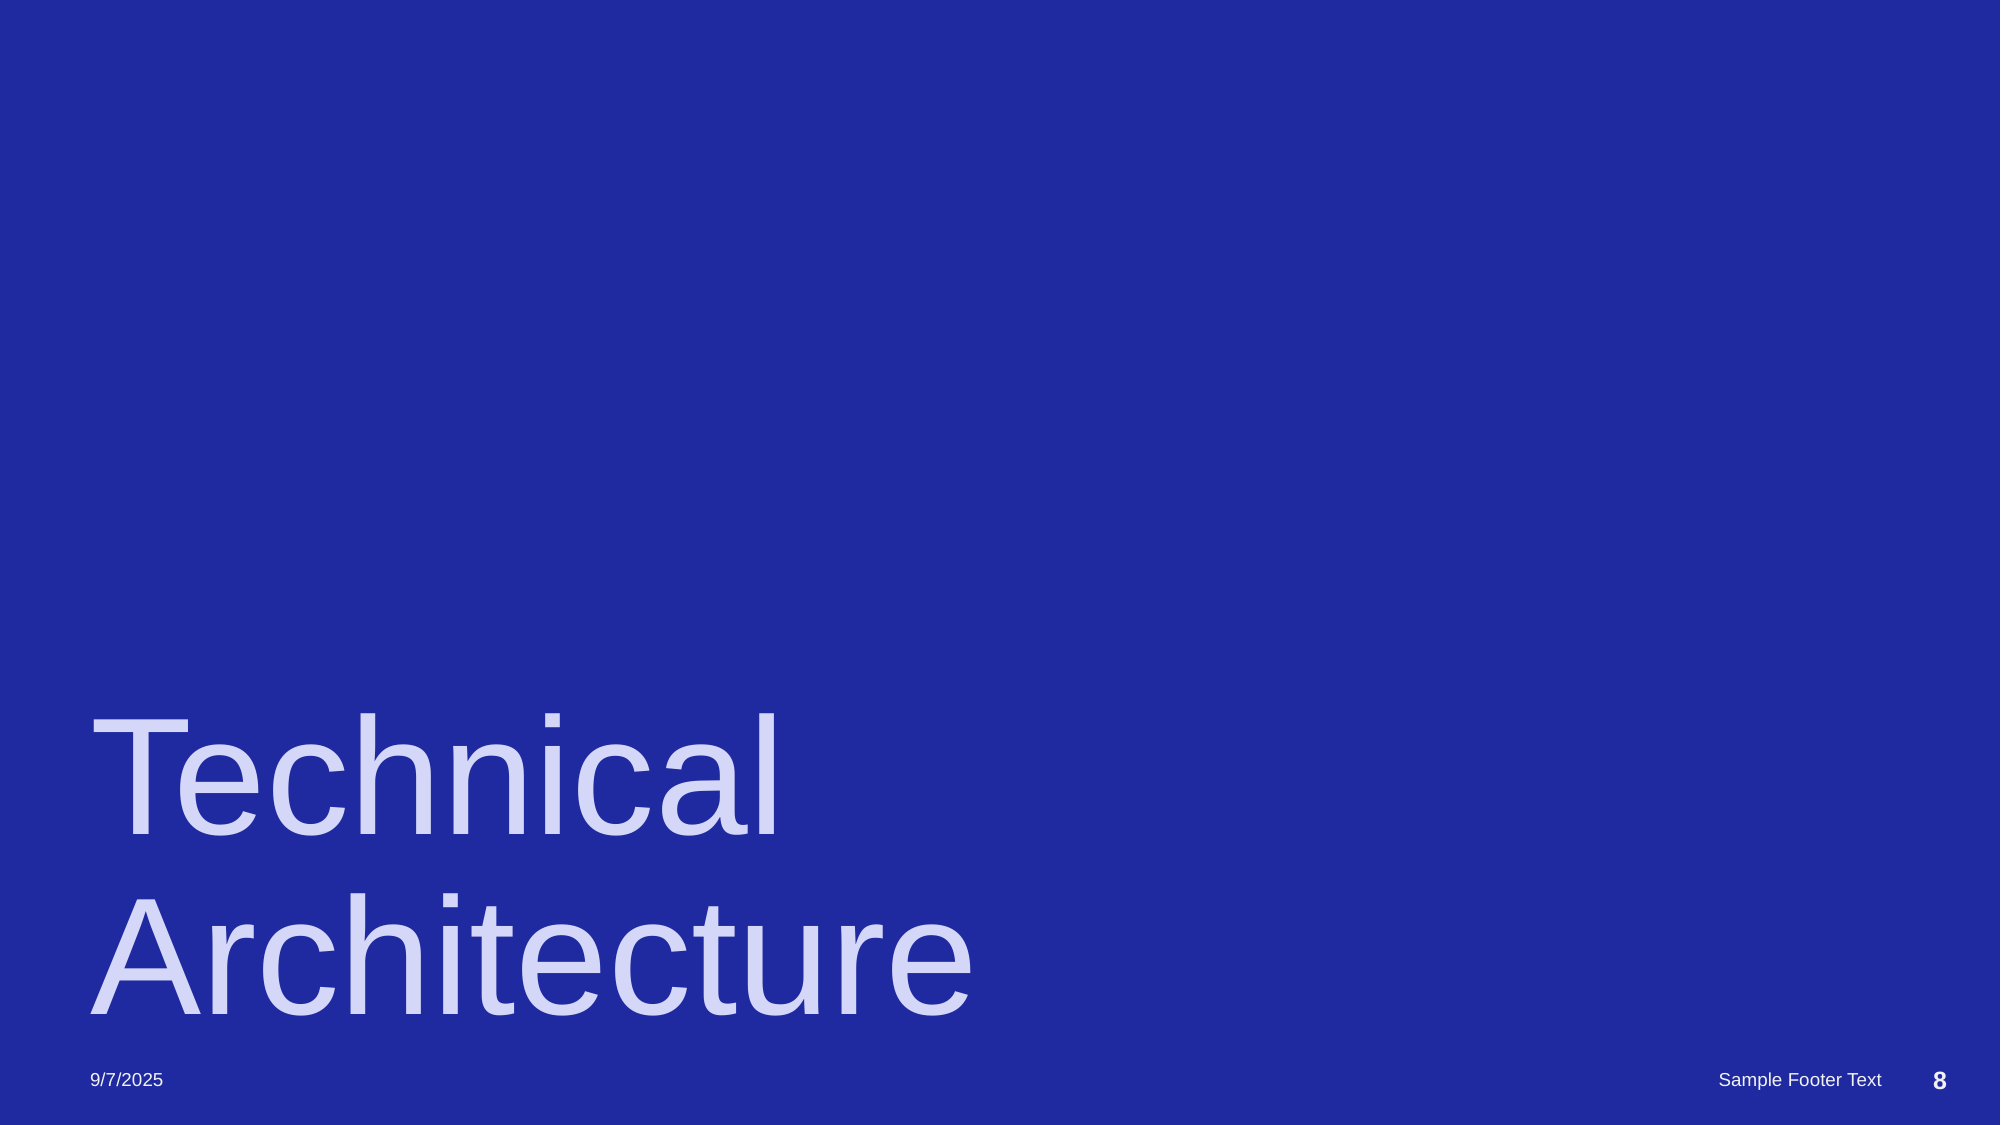

# Technical Architecture
9/7/2025
Sample Footer Text
8